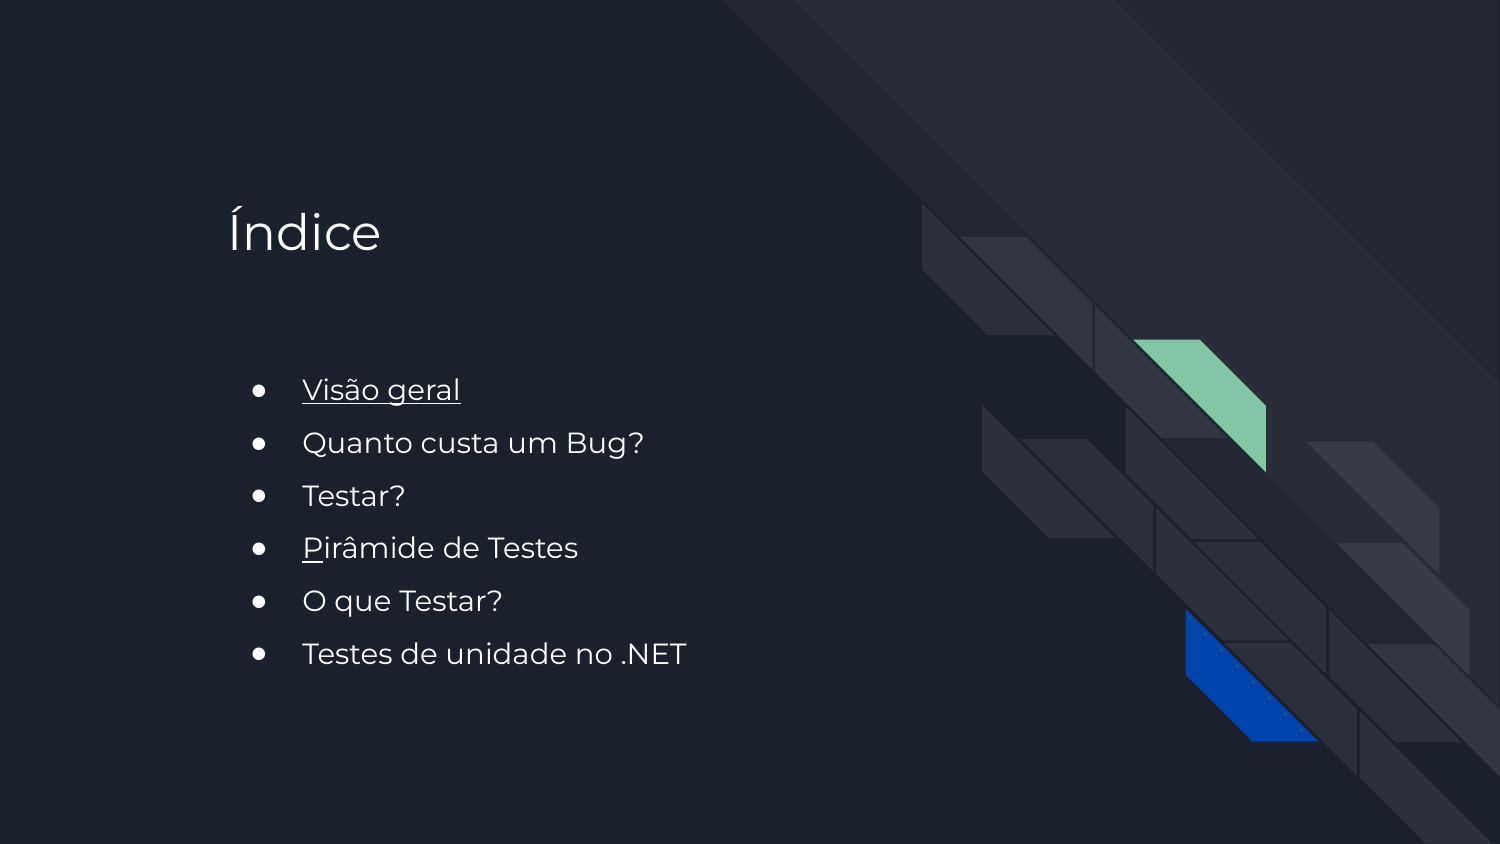

Índice
Visão geral
Quanto custa um Bug?
Testar?
Pirâmide de Testes
O que Testar?
Testes de unidade no .NET